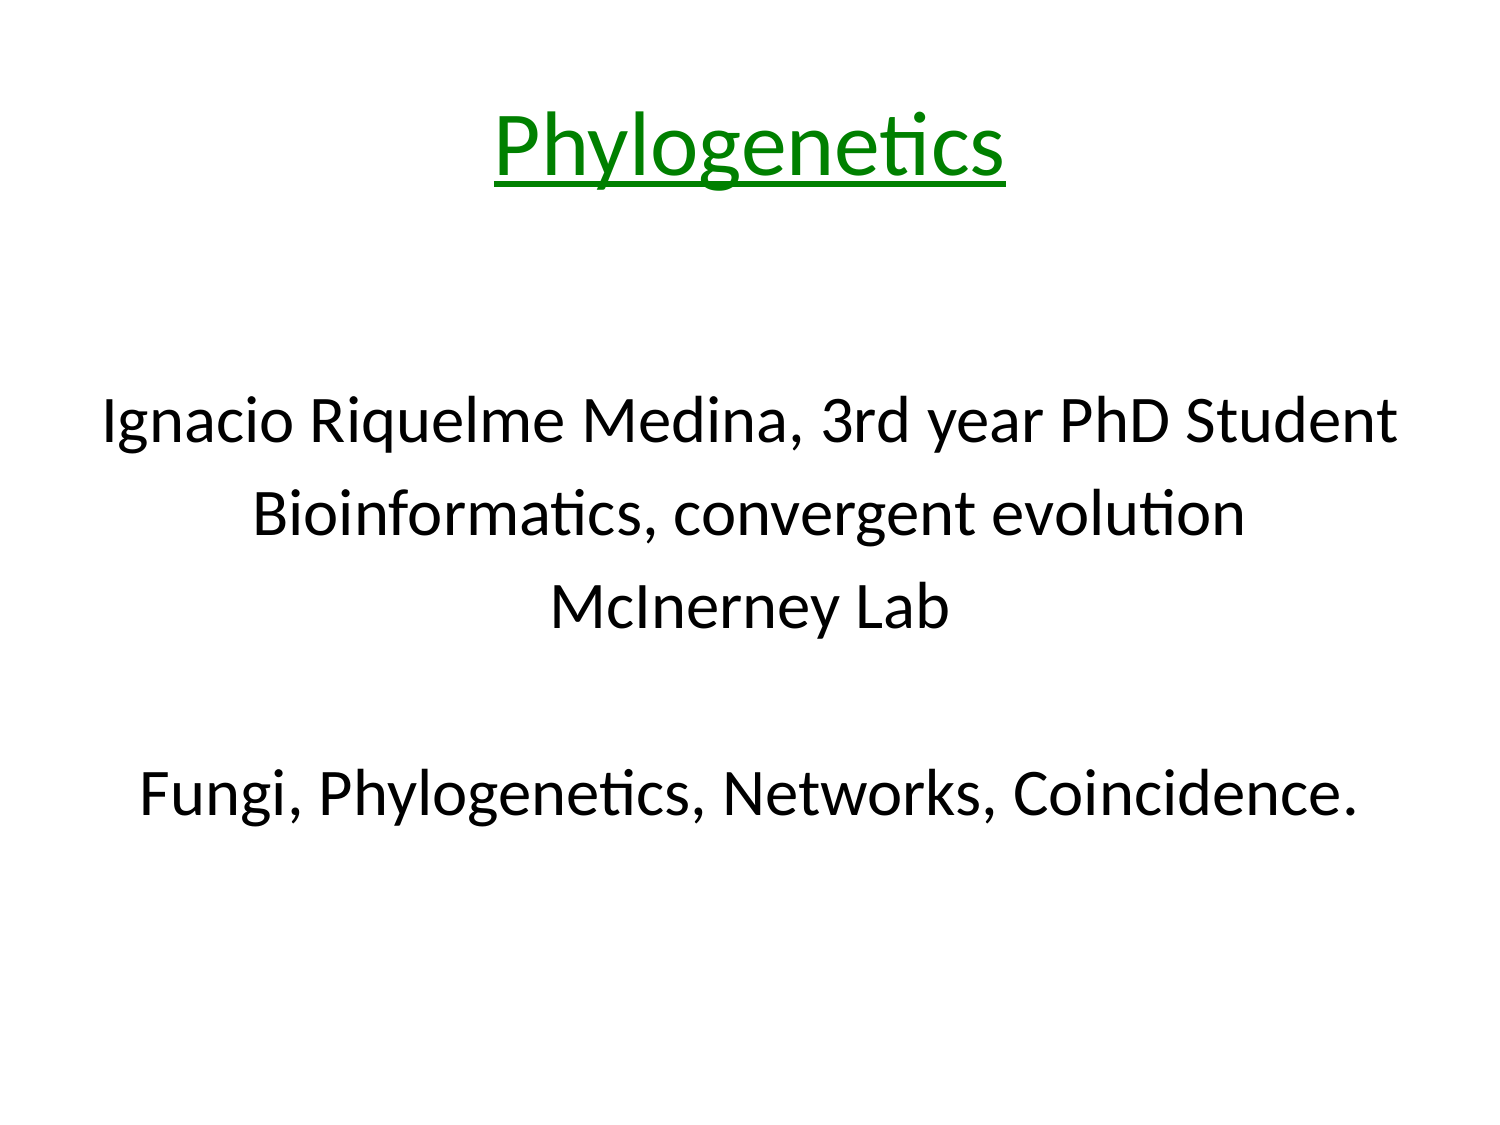

# Phylogenetics
Ignacio Riquelme Medina, 3rd year PhD Student
Bioinformatics, convergent evolution
McInerney Lab

Fungi, Phylogenetics, Networks, Coincidence.